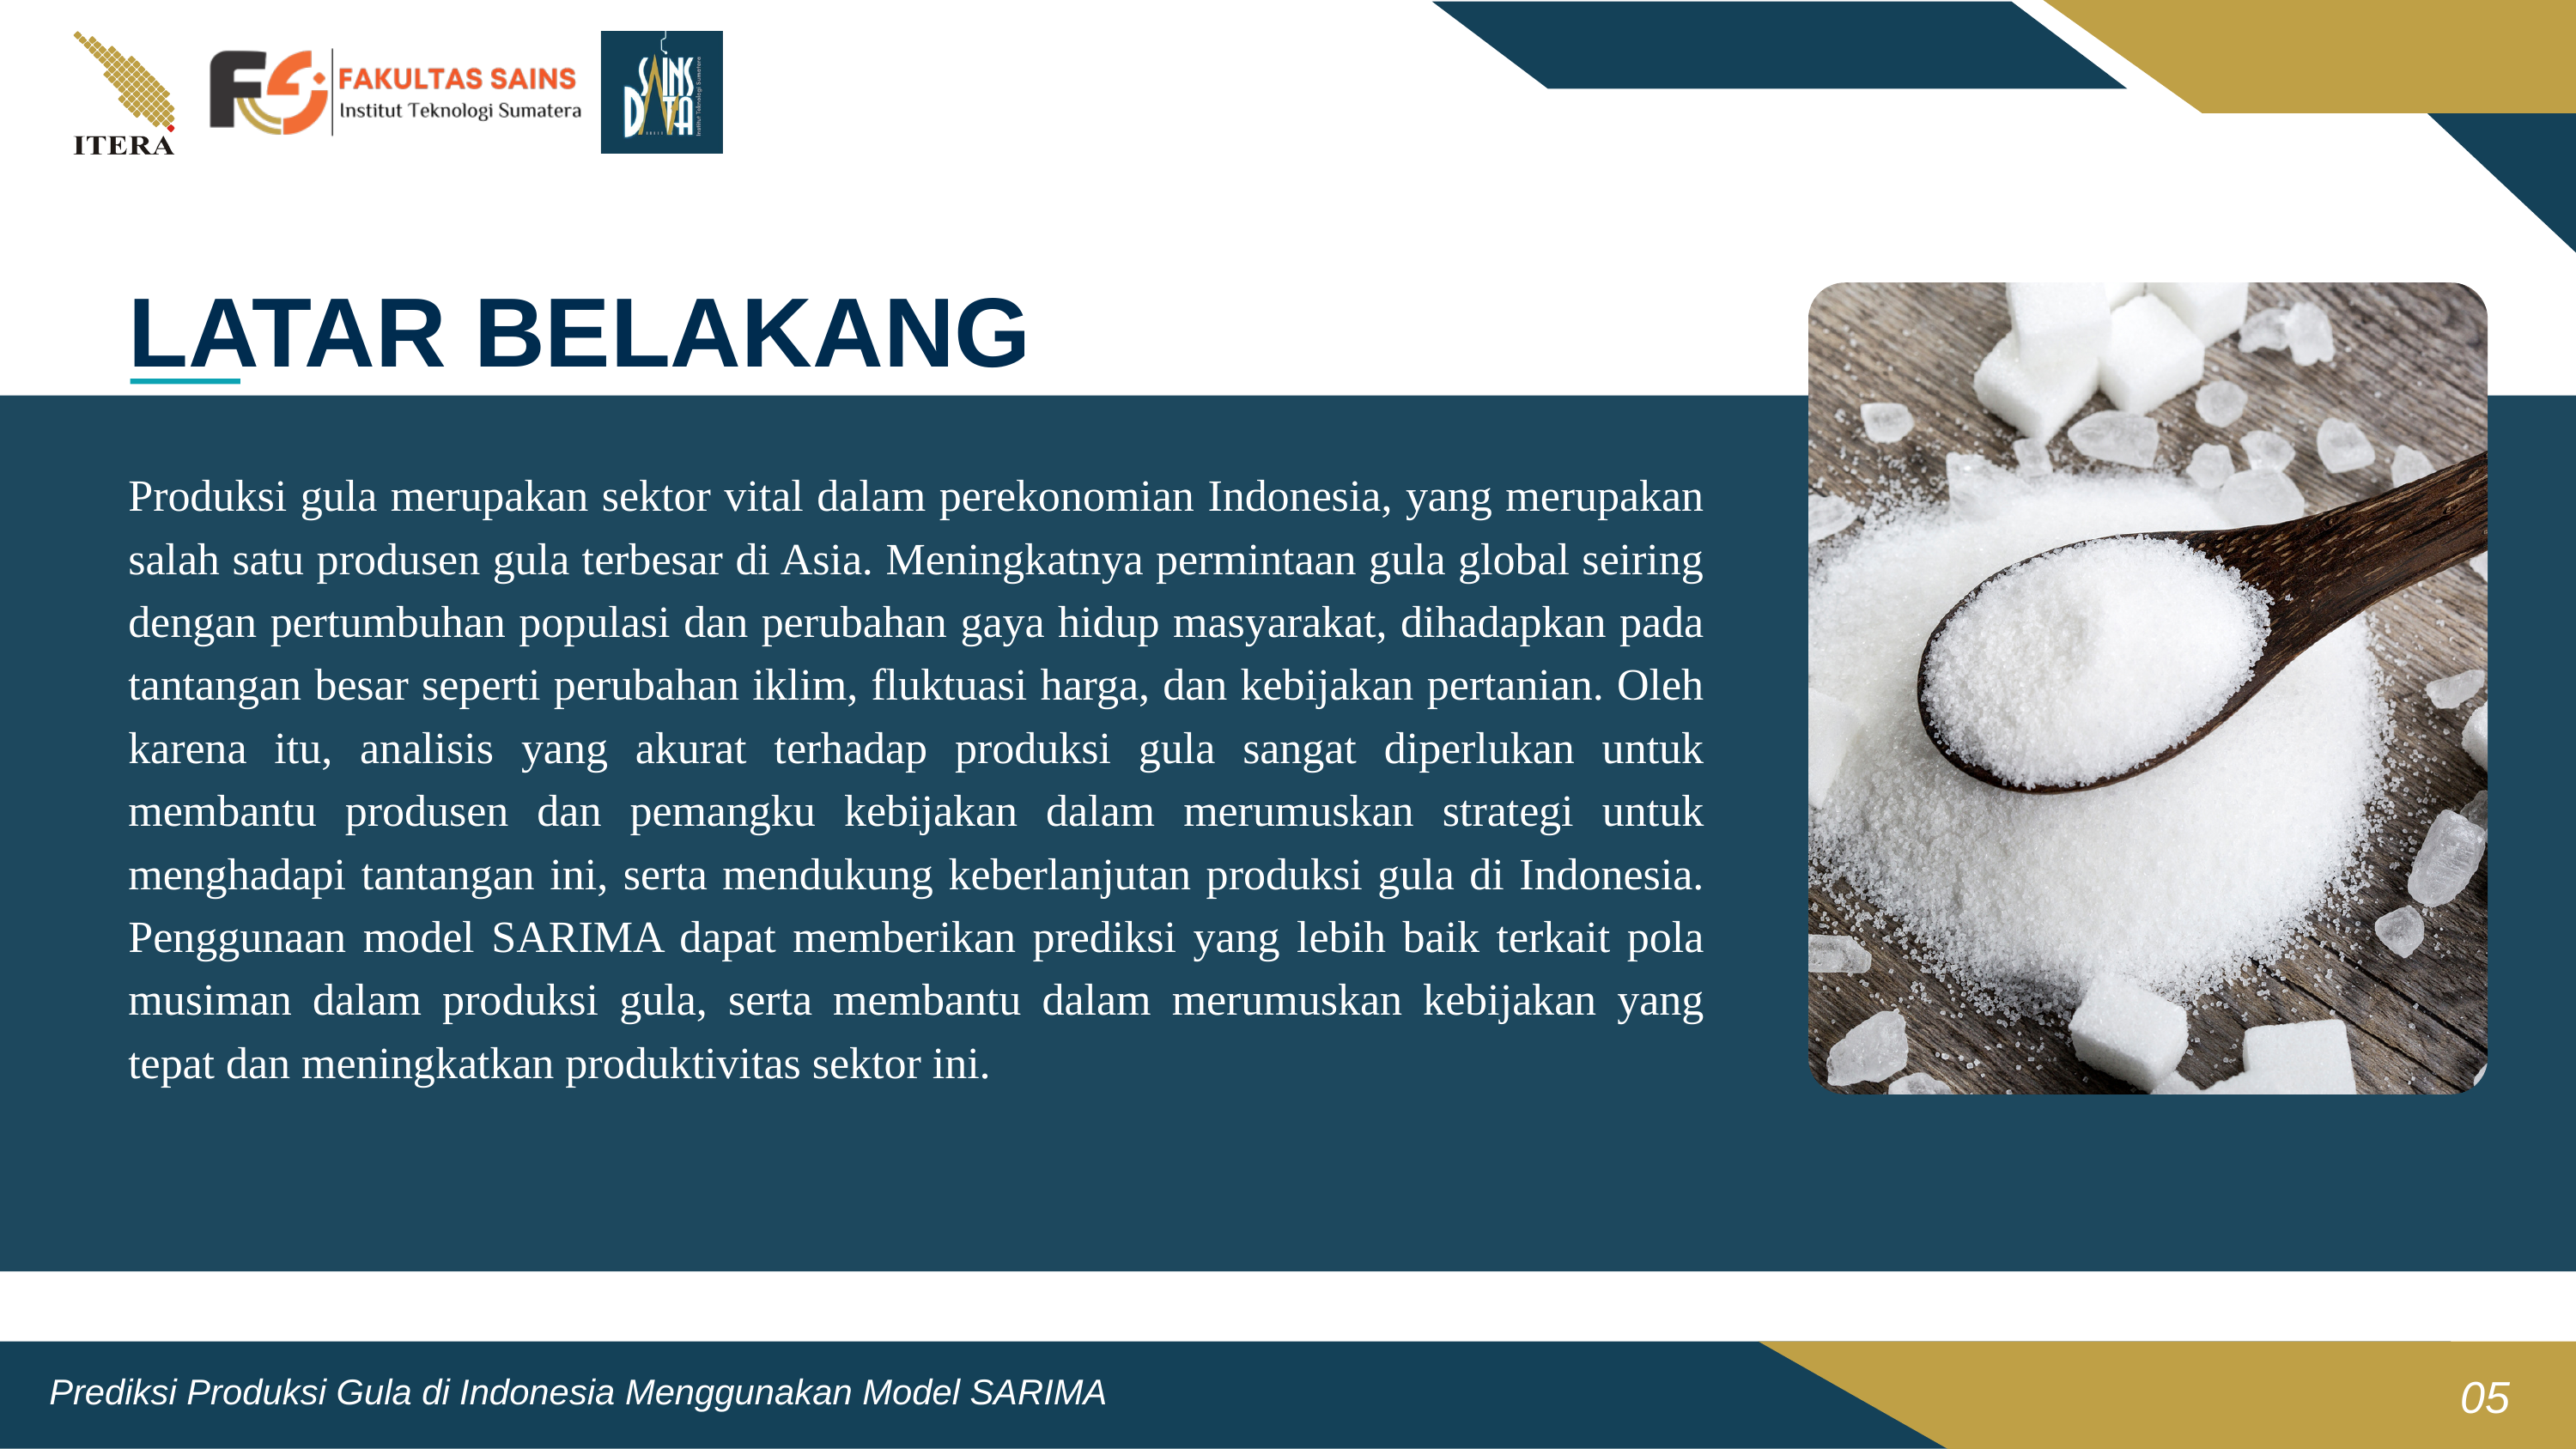

LATAR BELAKANG

Produksi gula merupakan sektor vital dalam perekonomian Indonesia, yang merupakan salah satu produsen gula terbesar di Asia. Meningkatnya permintaan gula global seiring dengan pertumbuhan populasi dan perubahan gaya hidup masyarakat, dihadapkan pada tantangan besar seperti perubahan iklim, fluktuasi harga, dan kebijakan pertanian. Oleh karena itu, analisis yang akurat terhadap produksi gula sangat diperlukan untuk membantu produsen dan pemangku kebijakan dalam merumuskan strategi untuk menghadapi tantangan ini, serta mendukung keberlanjutan produksi gula di Indonesia. Penggunaan model SARIMA dapat memberikan prediksi yang lebih baik terkait pola musiman dalam produksi gula, serta membantu dalam merumuskan kebijakan yang tepat dan meningkatkan produktivitas sektor ini.

05
Prediksi Produksi Gula di Indonesia Menggunakan Model SARIMA